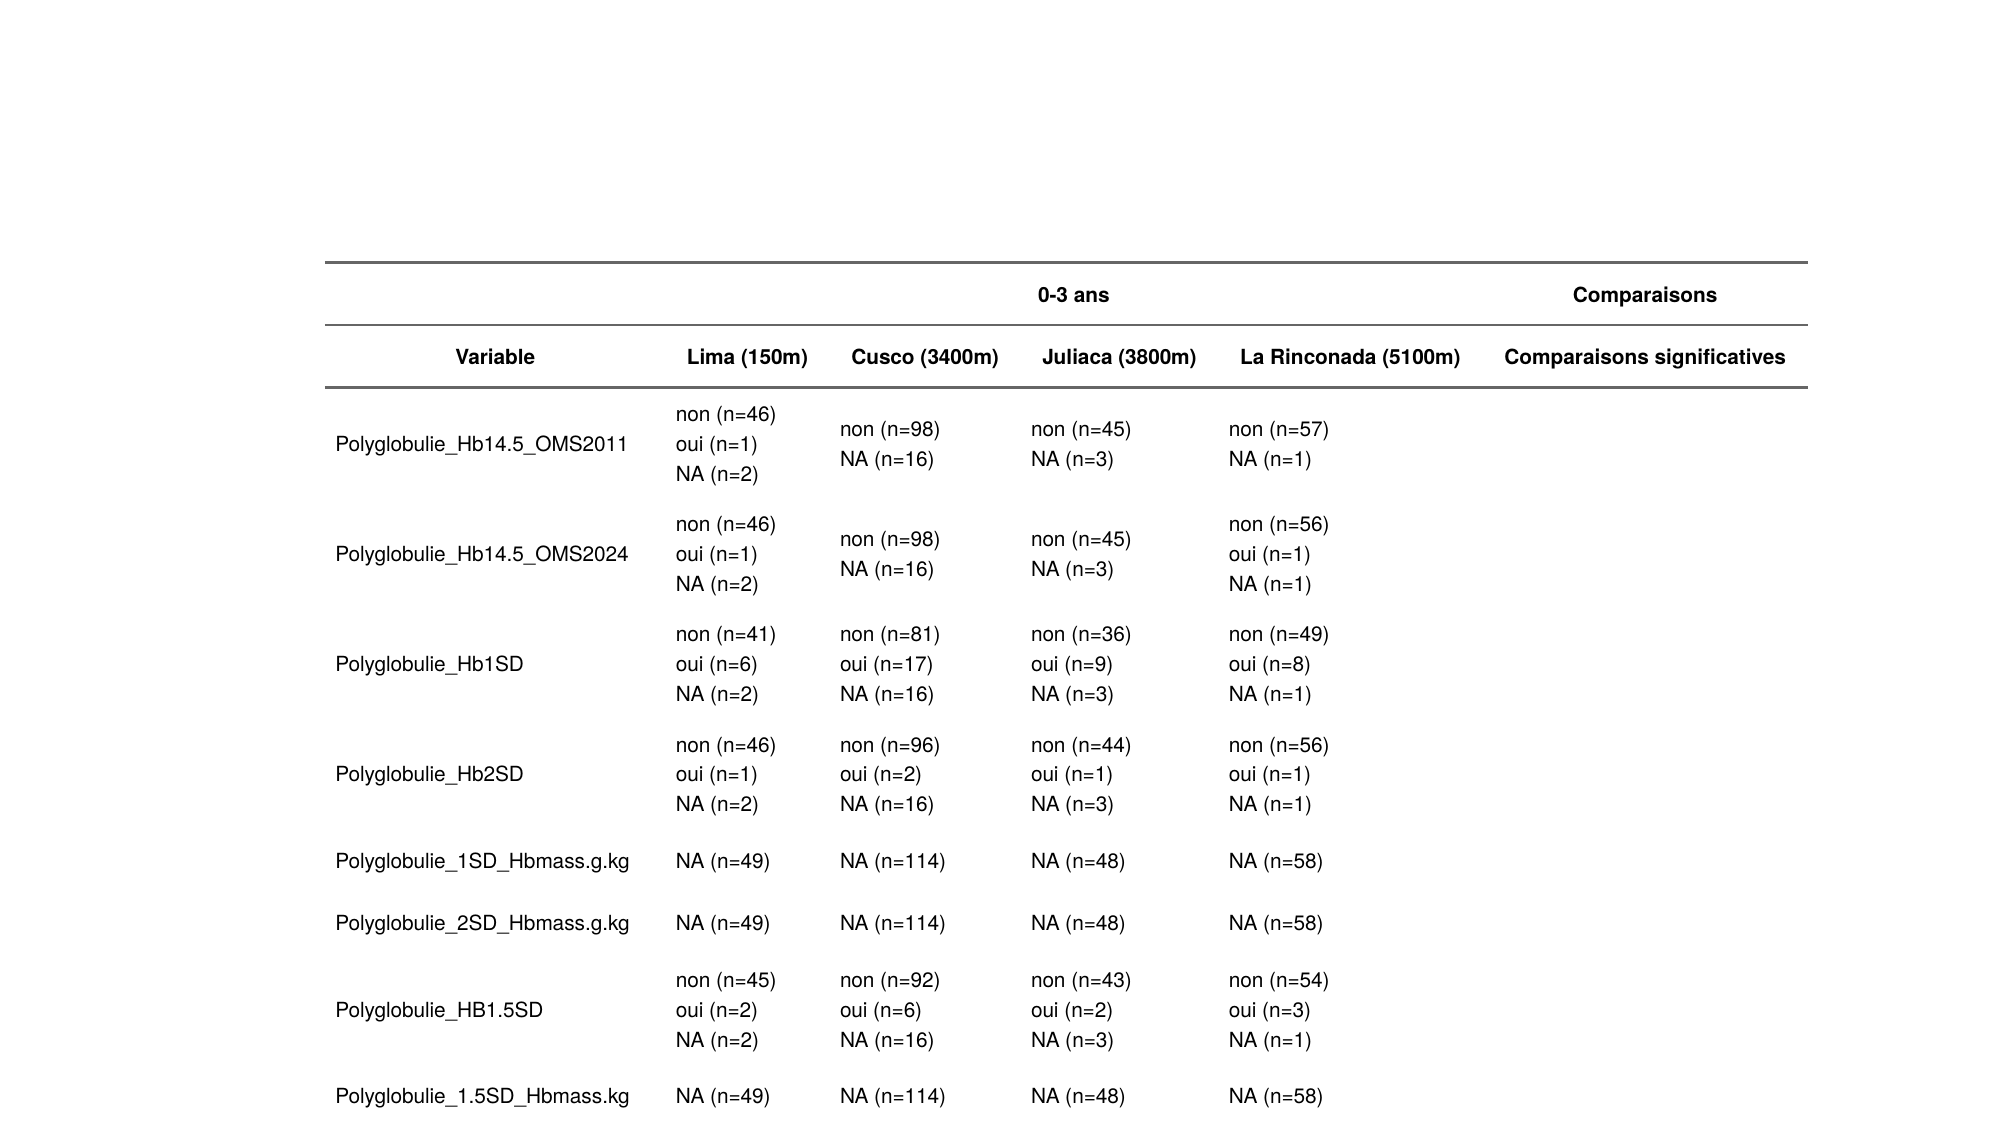

|  | 0-3 ans | 0-3 ans | 0-3 ans | 0-3 ans | Comparaisons |
| --- | --- | --- | --- | --- | --- |
| Variable | Lima (150m) | Cusco (3400m) | Juliaca (3800m) | La Rinconada (5100m) | Comparaisons significatives |
| Polyglobulie\_Hb14.5\_OMS2011 | non (n=46) oui (n=1) NA (n=2) | non (n=98) NA (n=16) | non (n=45) NA (n=3) | non (n=57) NA (n=1) |  |
| Polyglobulie\_Hb14.5\_OMS2024 | non (n=46) oui (n=1) NA (n=2) | non (n=98) NA (n=16) | non (n=45) NA (n=3) | non (n=56) oui (n=1) NA (n=1) |  |
| Polyglobulie\_Hb1SD | non (n=41) oui (n=6) NA (n=2) | non (n=81) oui (n=17) NA (n=16) | non (n=36) oui (n=9) NA (n=3) | non (n=49) oui (n=8) NA (n=1) |  |
| Polyglobulie\_Hb2SD | non (n=46) oui (n=1) NA (n=2) | non (n=96) oui (n=2) NA (n=16) | non (n=44) oui (n=1) NA (n=3) | non (n=56) oui (n=1) NA (n=1) |  |
| Polyglobulie\_1SD\_Hbmass.g.kg | NA (n=49) | NA (n=114) | NA (n=48) | NA (n=58) |  |
| Polyglobulie\_2SD\_Hbmass.g.kg | NA (n=49) | NA (n=114) | NA (n=48) | NA (n=58) |  |
| Polyglobulie\_HB1.5SD | non (n=45) oui (n=2) NA (n=2) | non (n=92) oui (n=6) NA (n=16) | non (n=43) oui (n=2) NA (n=3) | non (n=54) oui (n=3) NA (n=1) |  |
| Polyglobulie\_1.5SD\_Hbmass.kg | NA (n=49) | NA (n=114) | NA (n=48) | NA (n=58) |  |